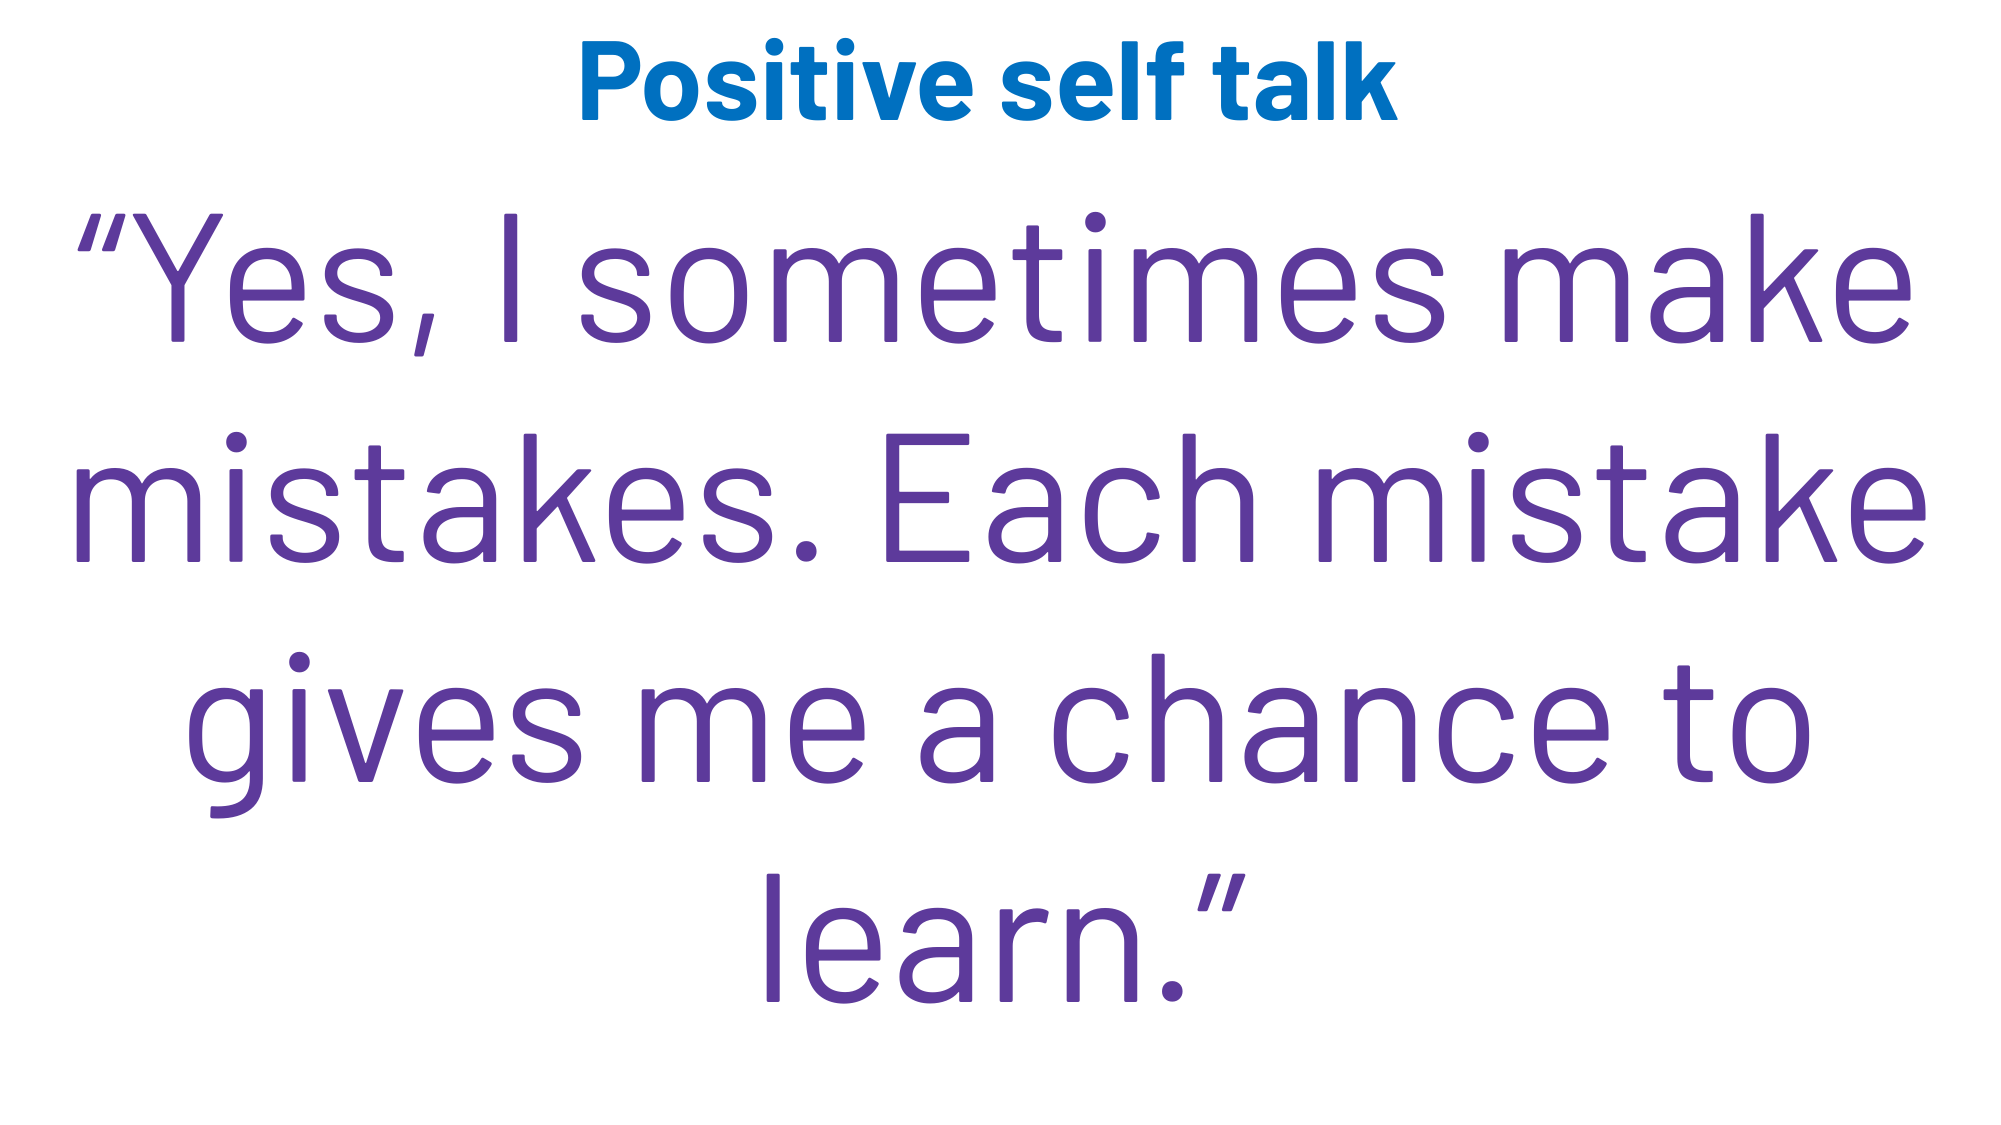

Positive self talk
“Yes, I sometimes make mistakes. Each mistake gives me a chance to learn.”